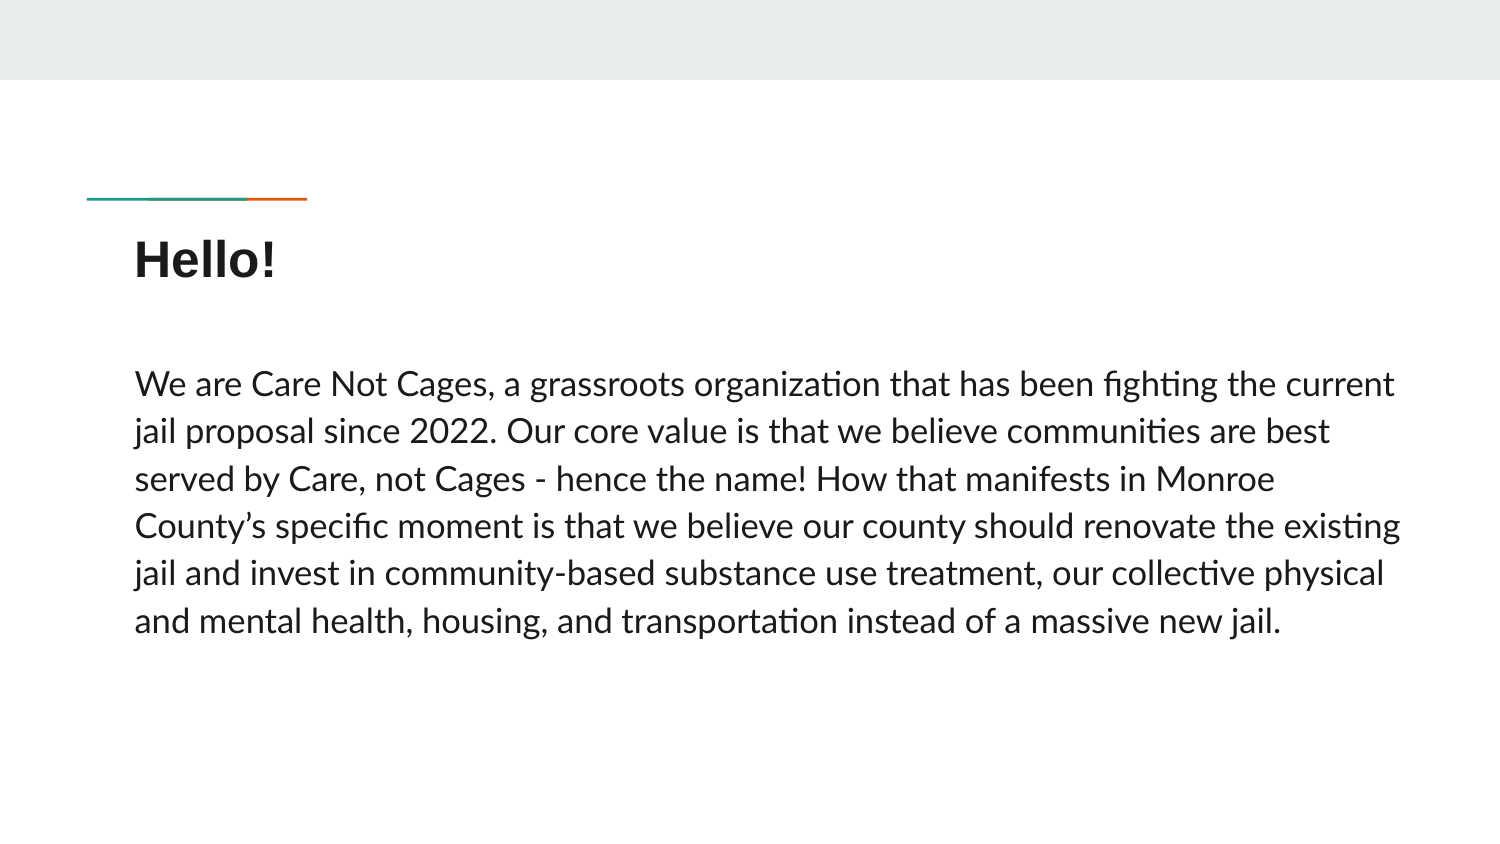

# Hello!
We are Care Not Cages, a grassroots organization that has been fighting the current jail proposal since 2022. Our core value is that we believe communities are best served by Care, not Cages - hence the name! How that manifests in Monroe County’s specific moment is that we believe our county should renovate the existing jail and invest in community-based substance use treatment, our collective physical and mental health, housing, and transportation instead of a massive new jail.